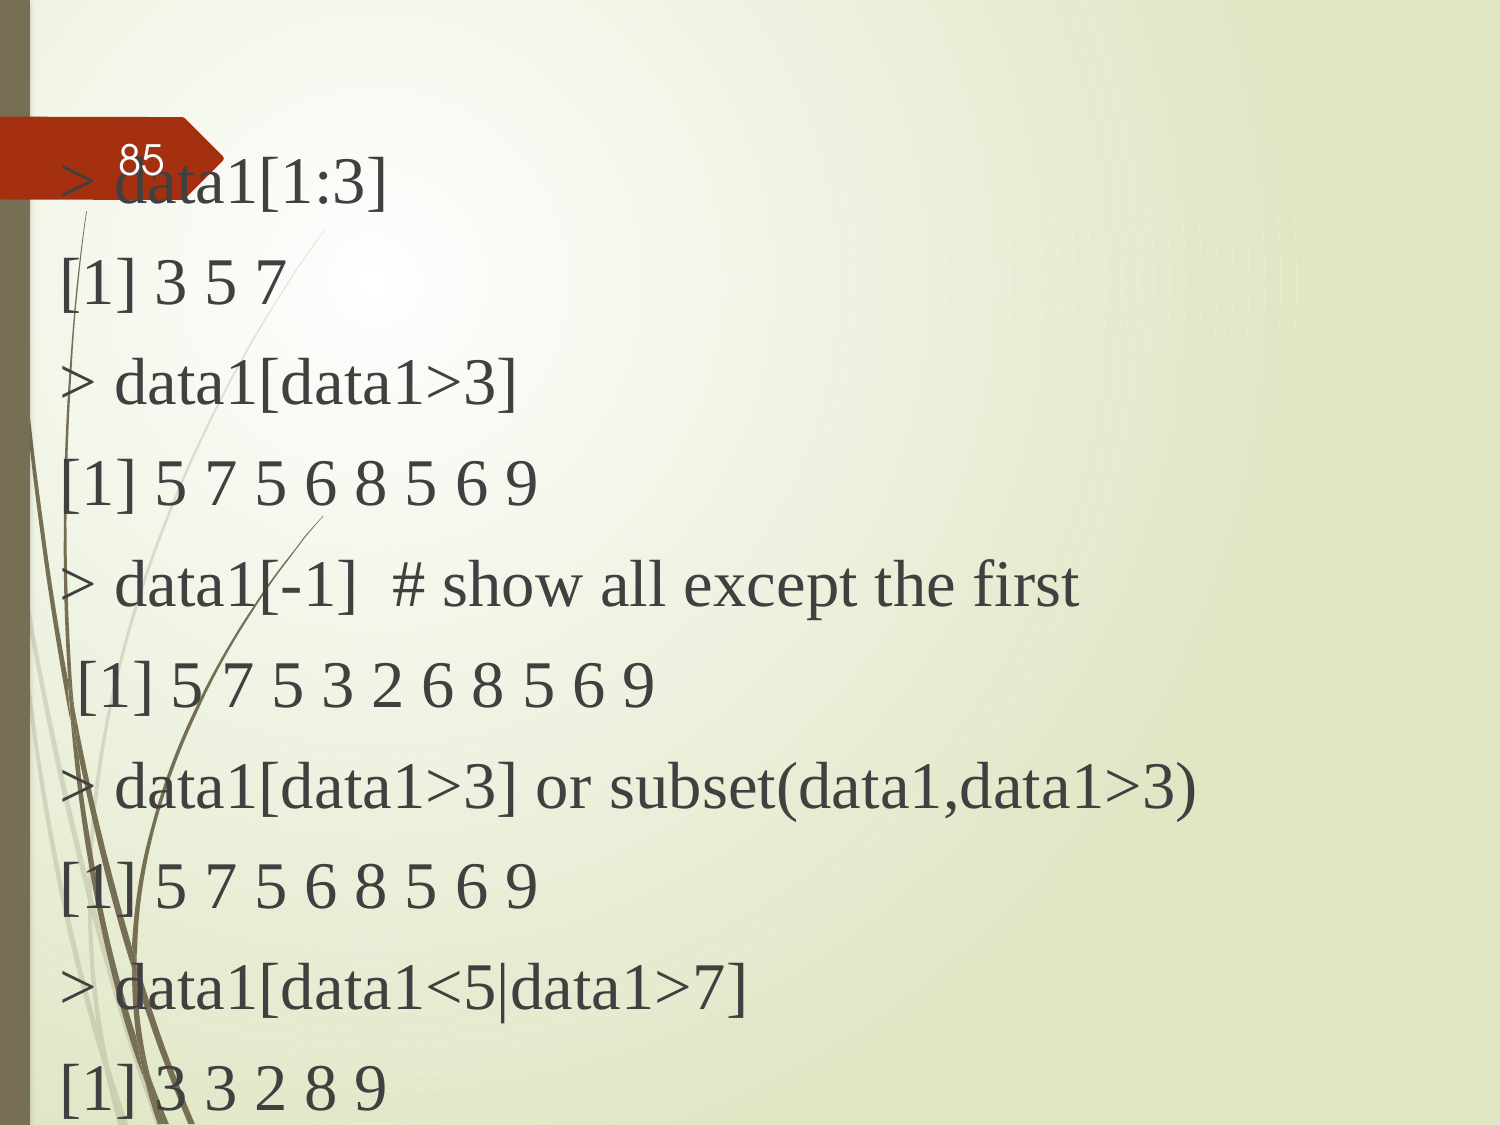

#
> data1[1:3]
[1] 3 5 7
> data1[data1>3]
[1] 5 7 5 6 8 5 6 9
> data1[-1]  # show all except the first
 [1] 5 7 5 3 2 6 8 5 6 9
> data1[data1>3] or subset(data1,data1>3)
[1] 5 7 5 6 8 5 6 9
> data1[data1<5|data1>7]
[1] 3 3 2 8 9

85